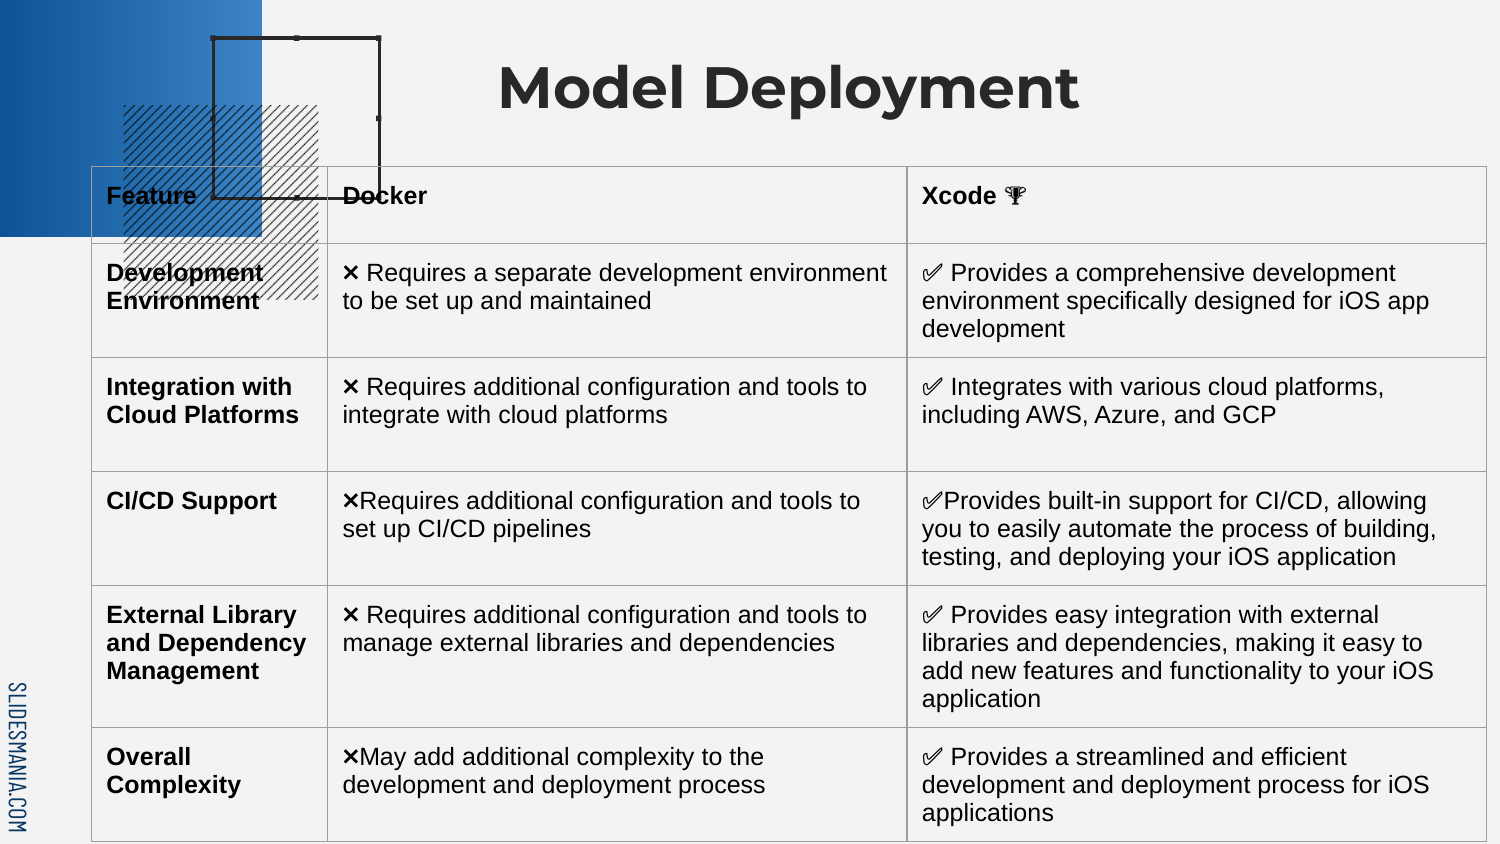

# Model Deployment

| Feature | Docker | Xcode 🏆 |
| --- | --- | --- |
| Development Environment | ❌ Requires a separate development environment to be set up and maintained | ✅ Provides a comprehensive development environment specifically designed for iOS app development |
| Integration with Cloud Platforms | ❌ Requires additional configuration and tools to integrate with cloud platforms | ✅ Integrates with various cloud platforms, including AWS, Azure, and GCP |
| CI/CD Support | ❌Requires additional configuration and tools to set up CI/CD pipelines | ✅Provides built-in support for CI/CD, allowing you to easily automate the process of building, testing, and deploying your iOS application |
| External Library and Dependency Management | ❌ Requires additional configuration and tools to manage external libraries and dependencies | ✅ Provides easy integration with external libraries and dependencies, making it easy to add new features and functionality to your iOS application |
| Overall Complexity | ❌May add additional complexity to the development and deployment process | ✅ Provides a streamlined and efficient development and deployment process for iOS applications |